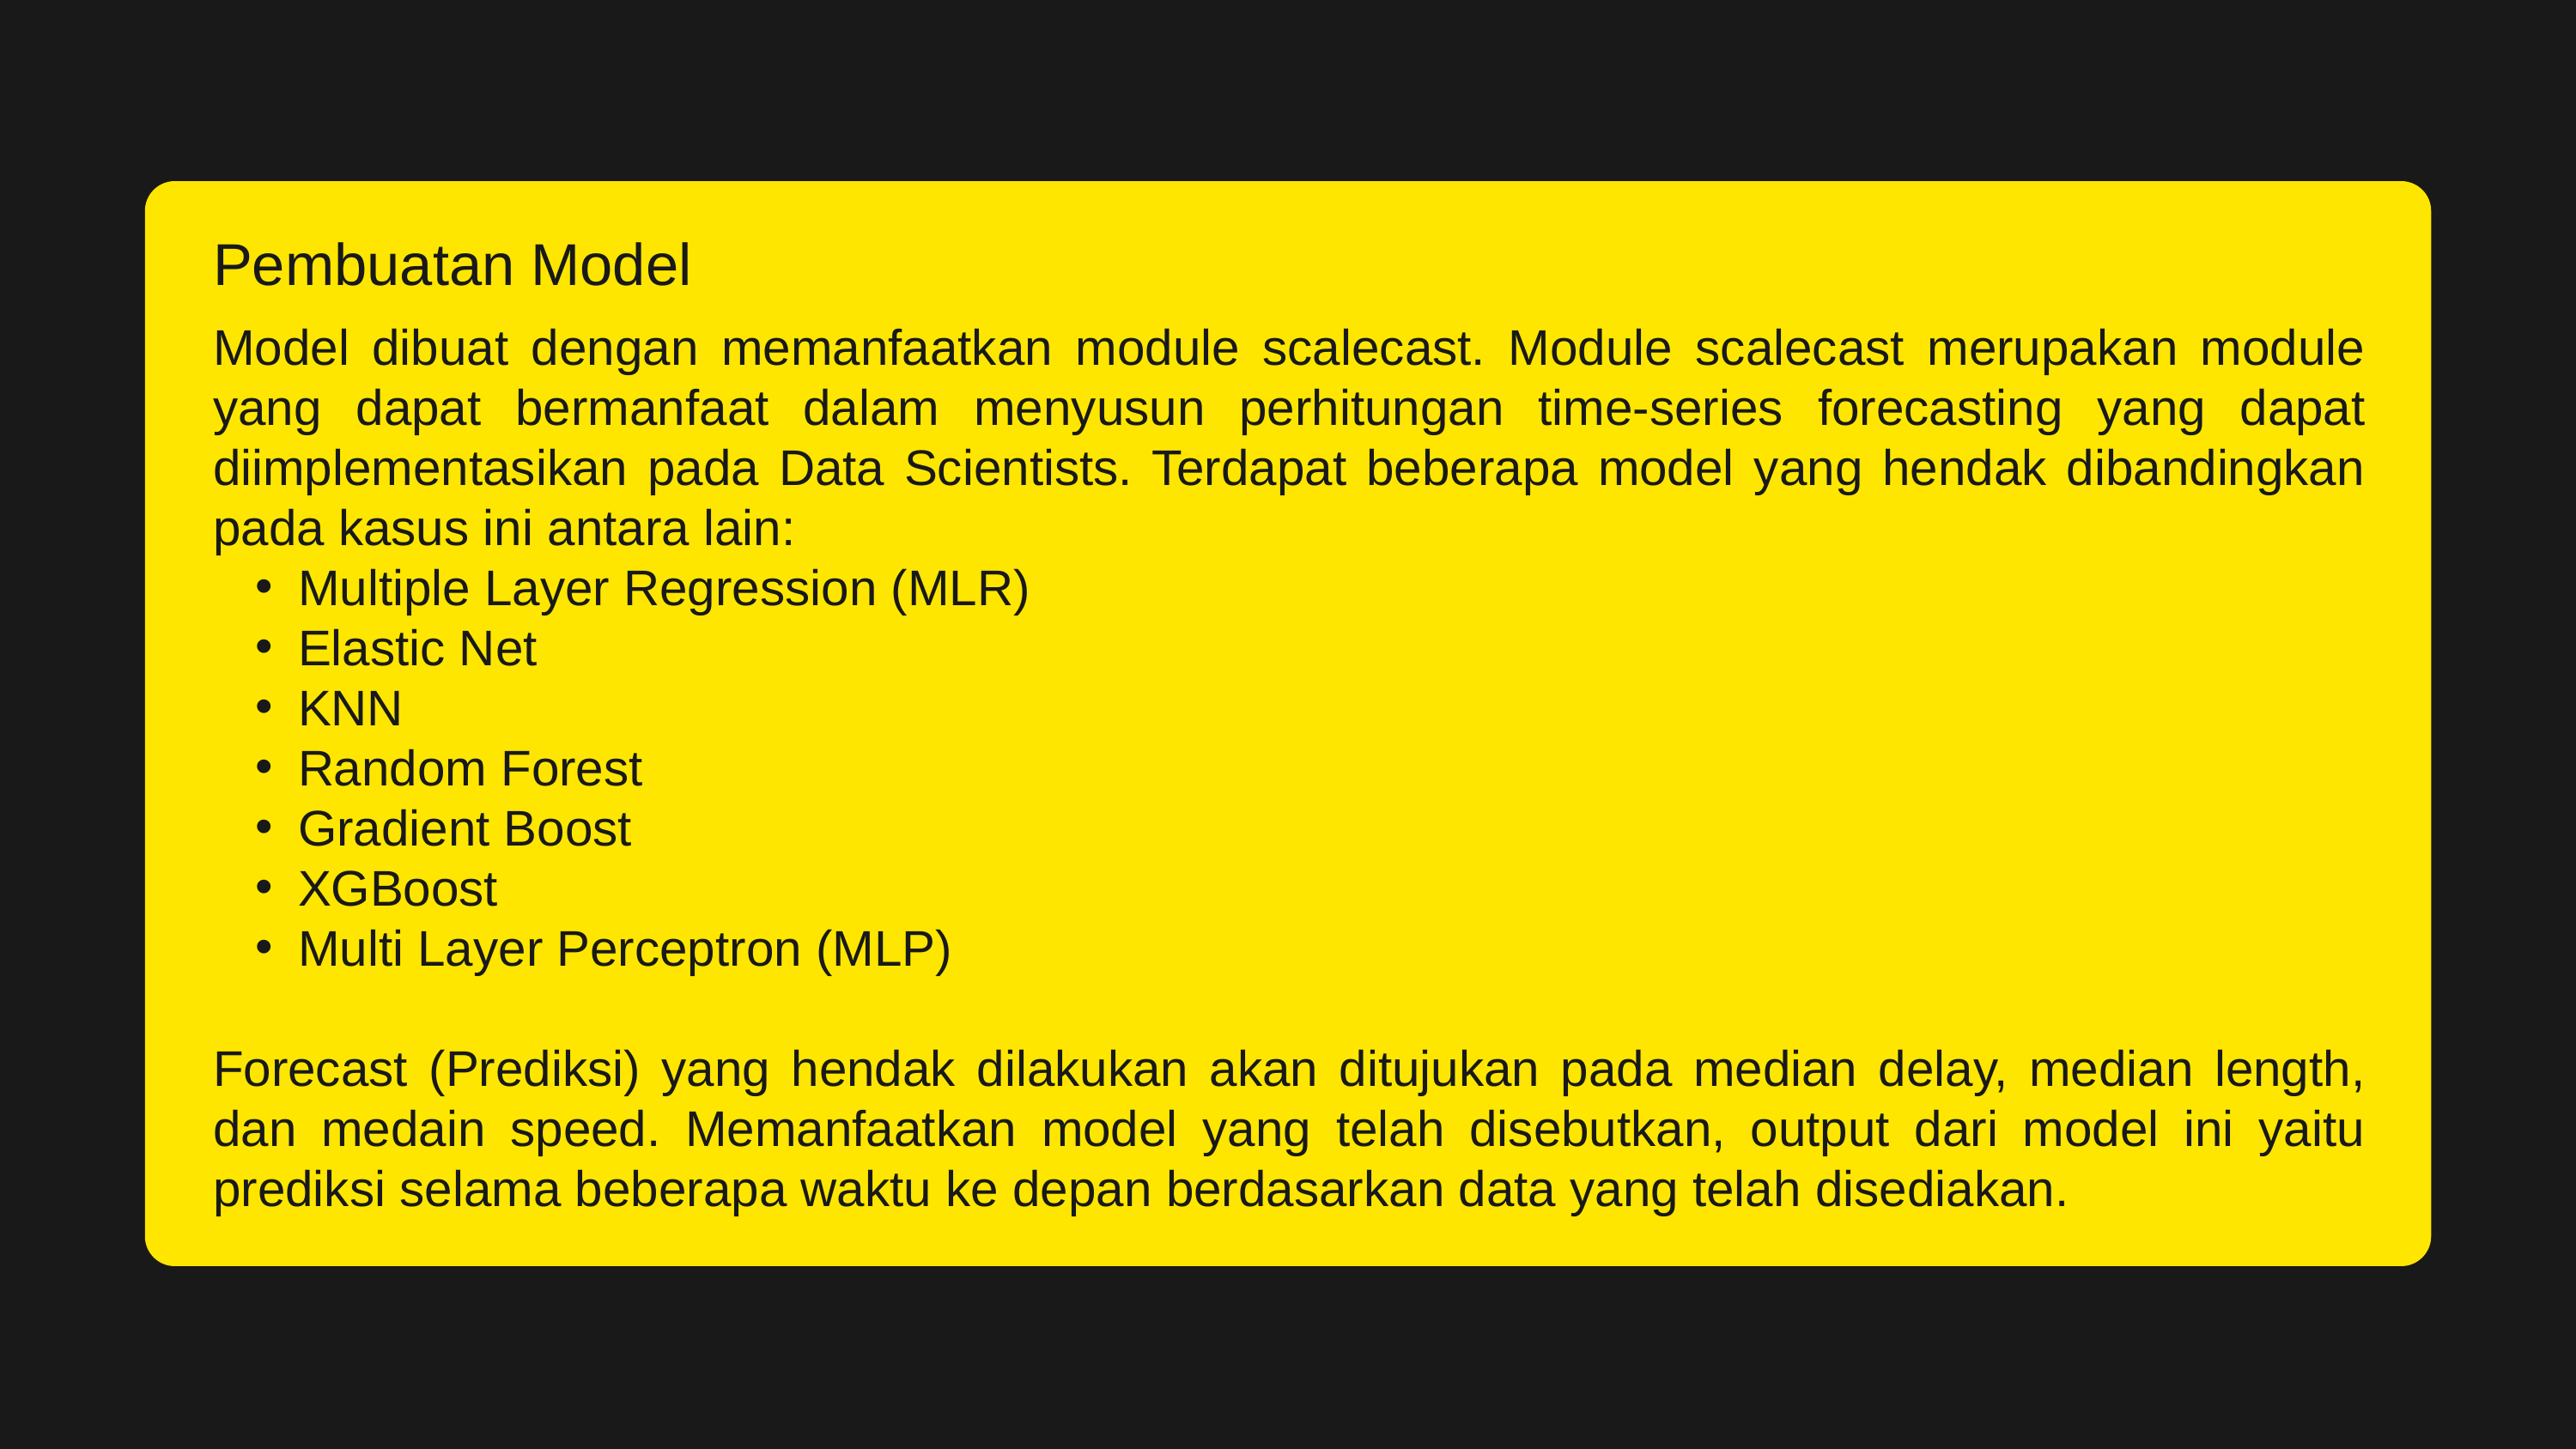

Pembuatan Model
Model dibuat dengan memanfaatkan module scalecast. Module scalecast merupakan module yang dapat bermanfaat dalam menyusun perhitungan time-series forecasting yang dapat diimplementasikan pada Data Scientists. Terdapat beberapa model yang hendak dibandingkan pada kasus ini antara lain:
Multiple Layer Regression (MLR)
Elastic Net
KNN
Random Forest
Gradient Boost
XGBoost
Multi Layer Perceptron (MLP)

Forecast (Prediksi) yang hendak dilakukan akan ditujukan pada median delay, median length, dan medain speed. Memanfaatkan model yang telah disebutkan, output dari model ini yaitu prediksi selama beberapa waktu ke depan berdasarkan data yang telah disediakan.